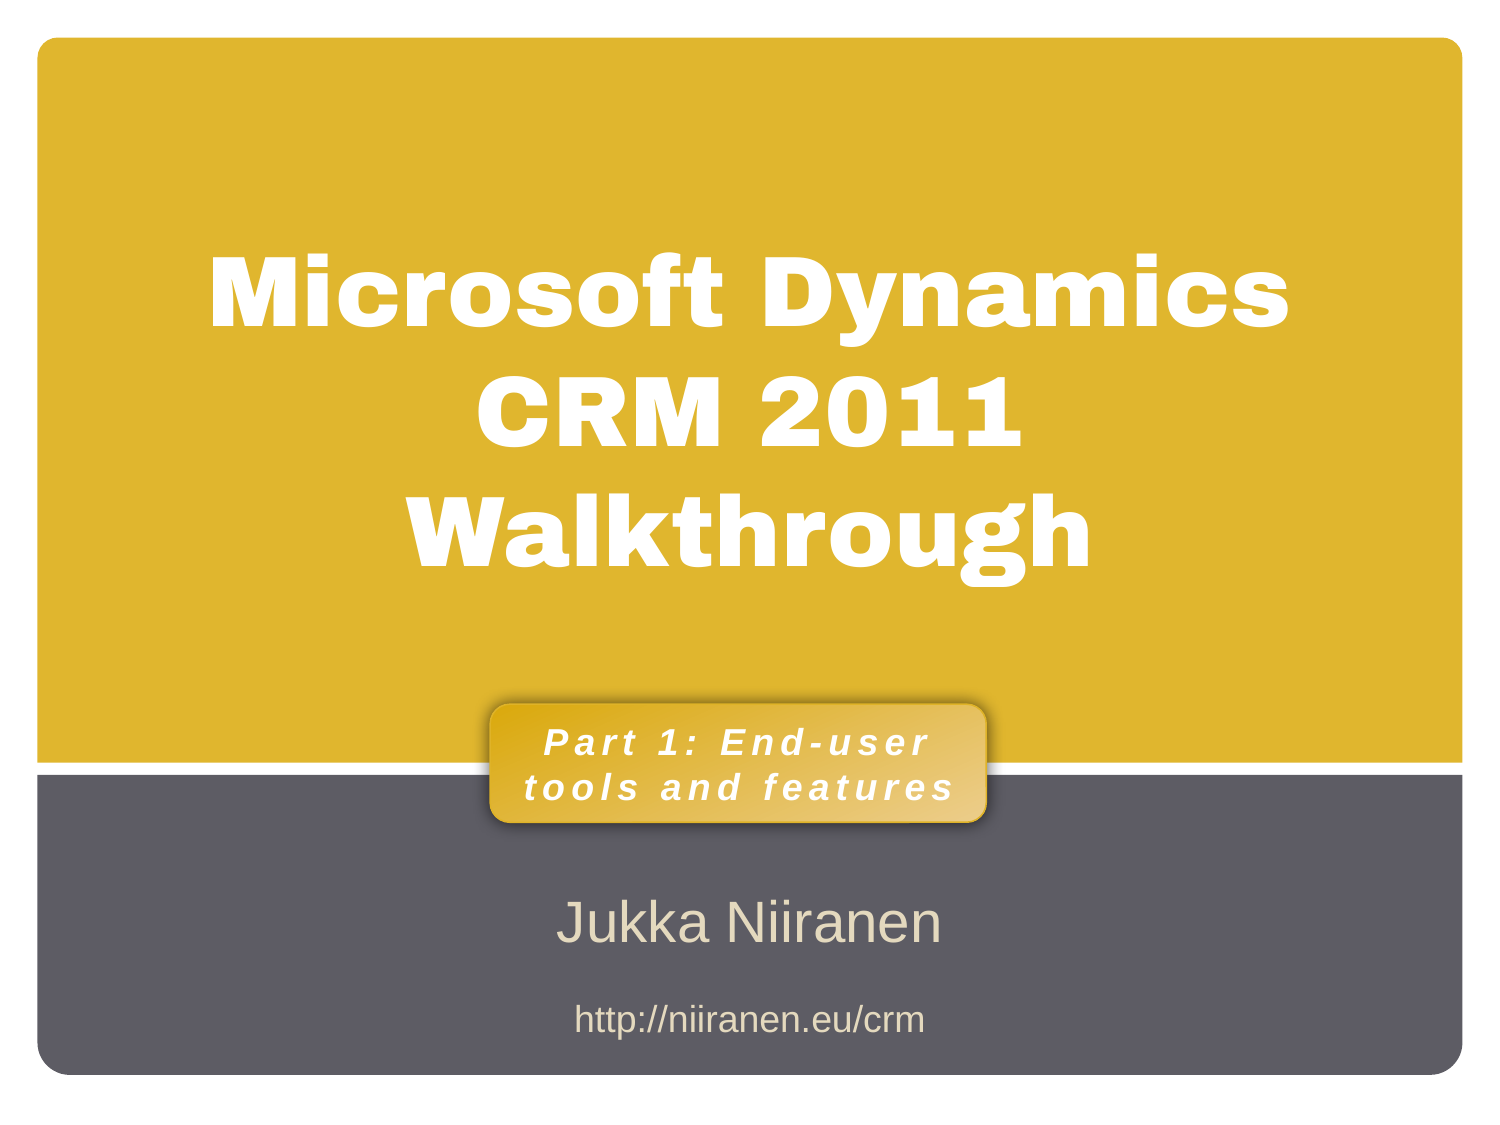

# Microsoft Dynamics CRM 2011 Walkthrough
Part 1: End-user tools and features
Jukka Niiranen
http://niiranen.eu/crm